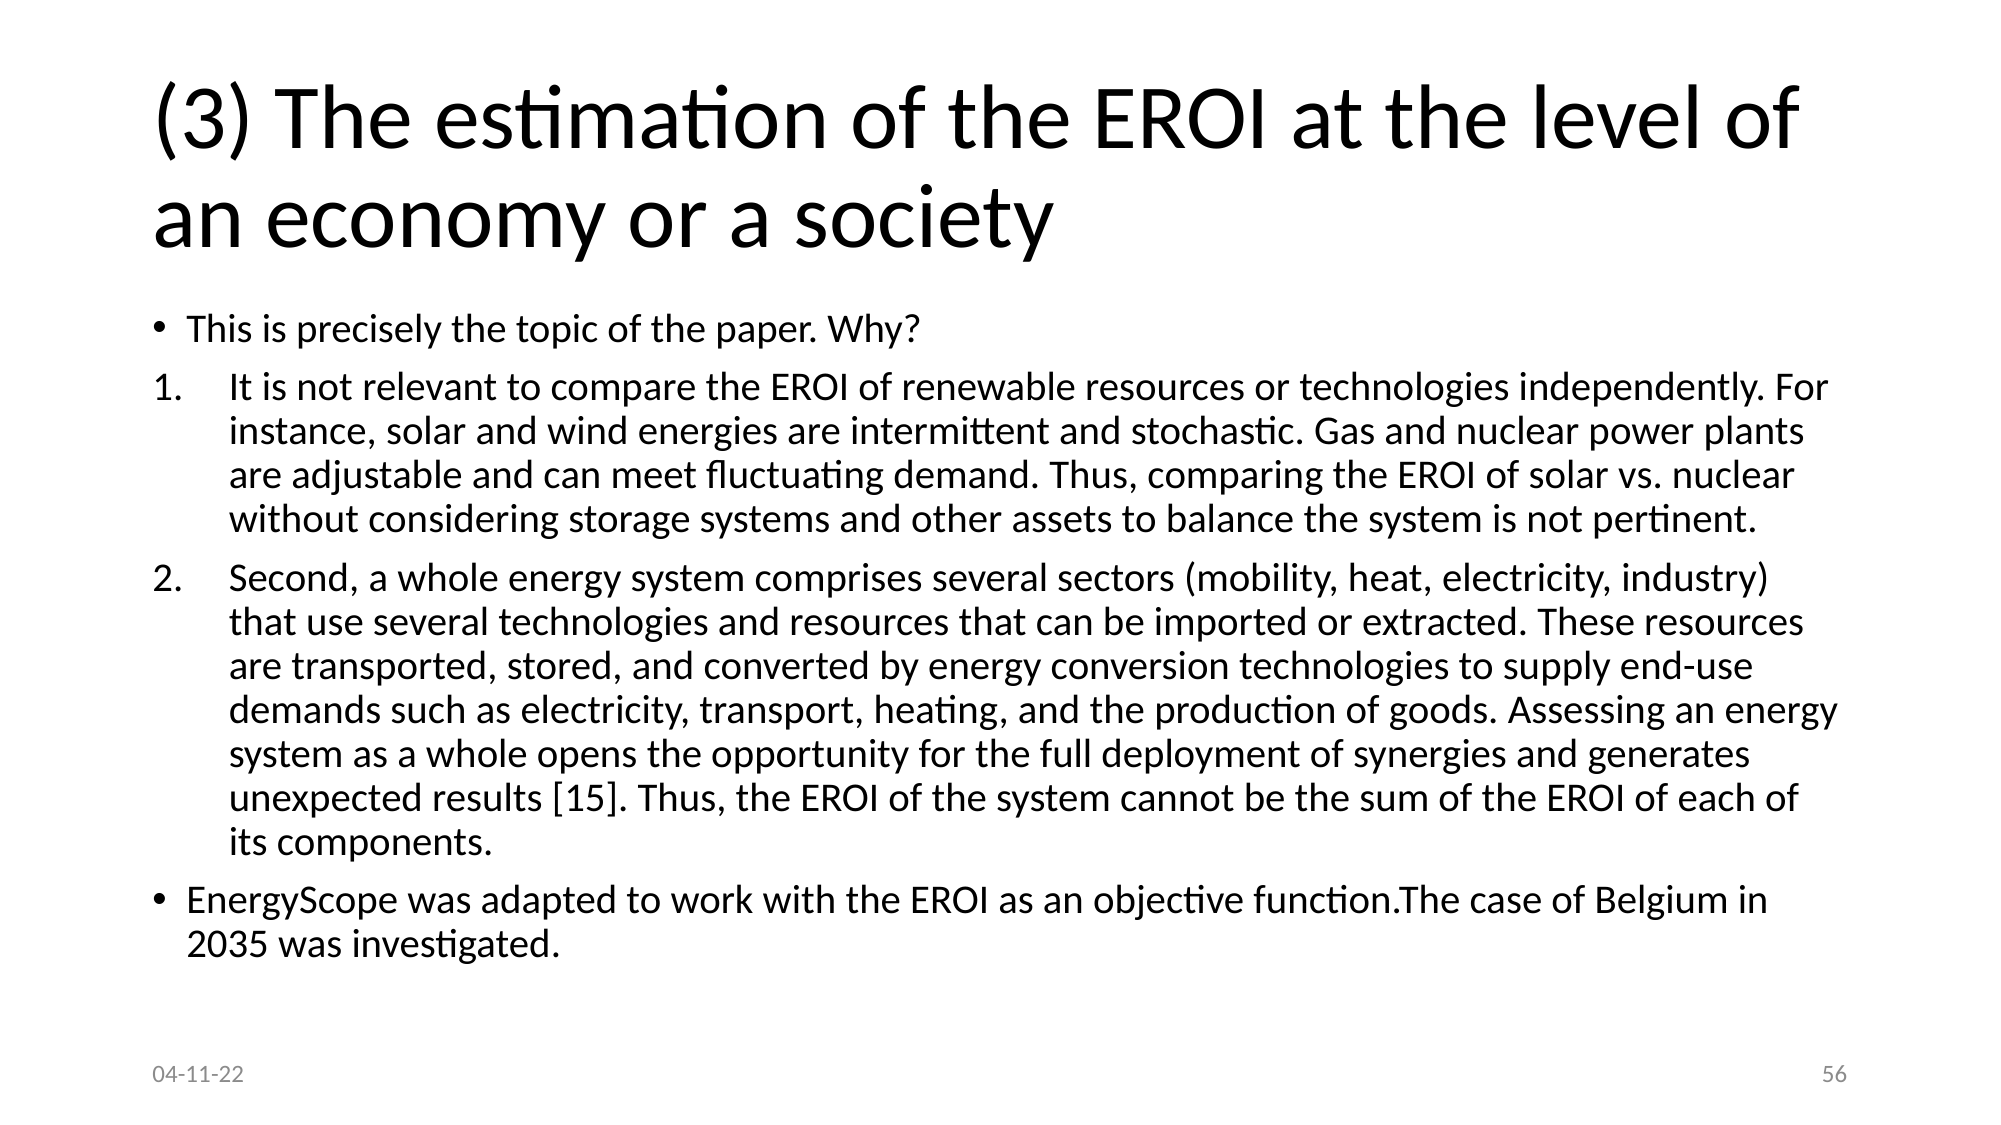

# (3) The estimation of the EROI at the level of an economy or a society
This is precisely the topic of the paper. Why?
It is not relevant to compare the EROI of renewable resources or technologies independently. For instance, solar and wind energies are intermittent and stochastic. Gas and nuclear power plants are adjustable and can meet fluctuating demand. Thus, comparing the EROI of solar vs. nuclear without considering storage systems and other assets to balance the system is not pertinent.
Second, a whole energy system comprises several sectors (mobility, heat, electricity, industry) that use several technologies and resources that can be imported or extracted. These resources are transported, stored, and converted by energy conversion technologies to supply end-use demands such as electricity, transport, heating, and the production of goods. Assessing an energy system as a whole opens the opportunity for the full deployment of synergies and generates unexpected results [15]. Thus, the EROI of the system cannot be the sum of the EROI of each of its components.
EnergyScope was adapted to work with the EROI as an objective function.The case of Belgium in 2035 was investigated.

04-11-22
56